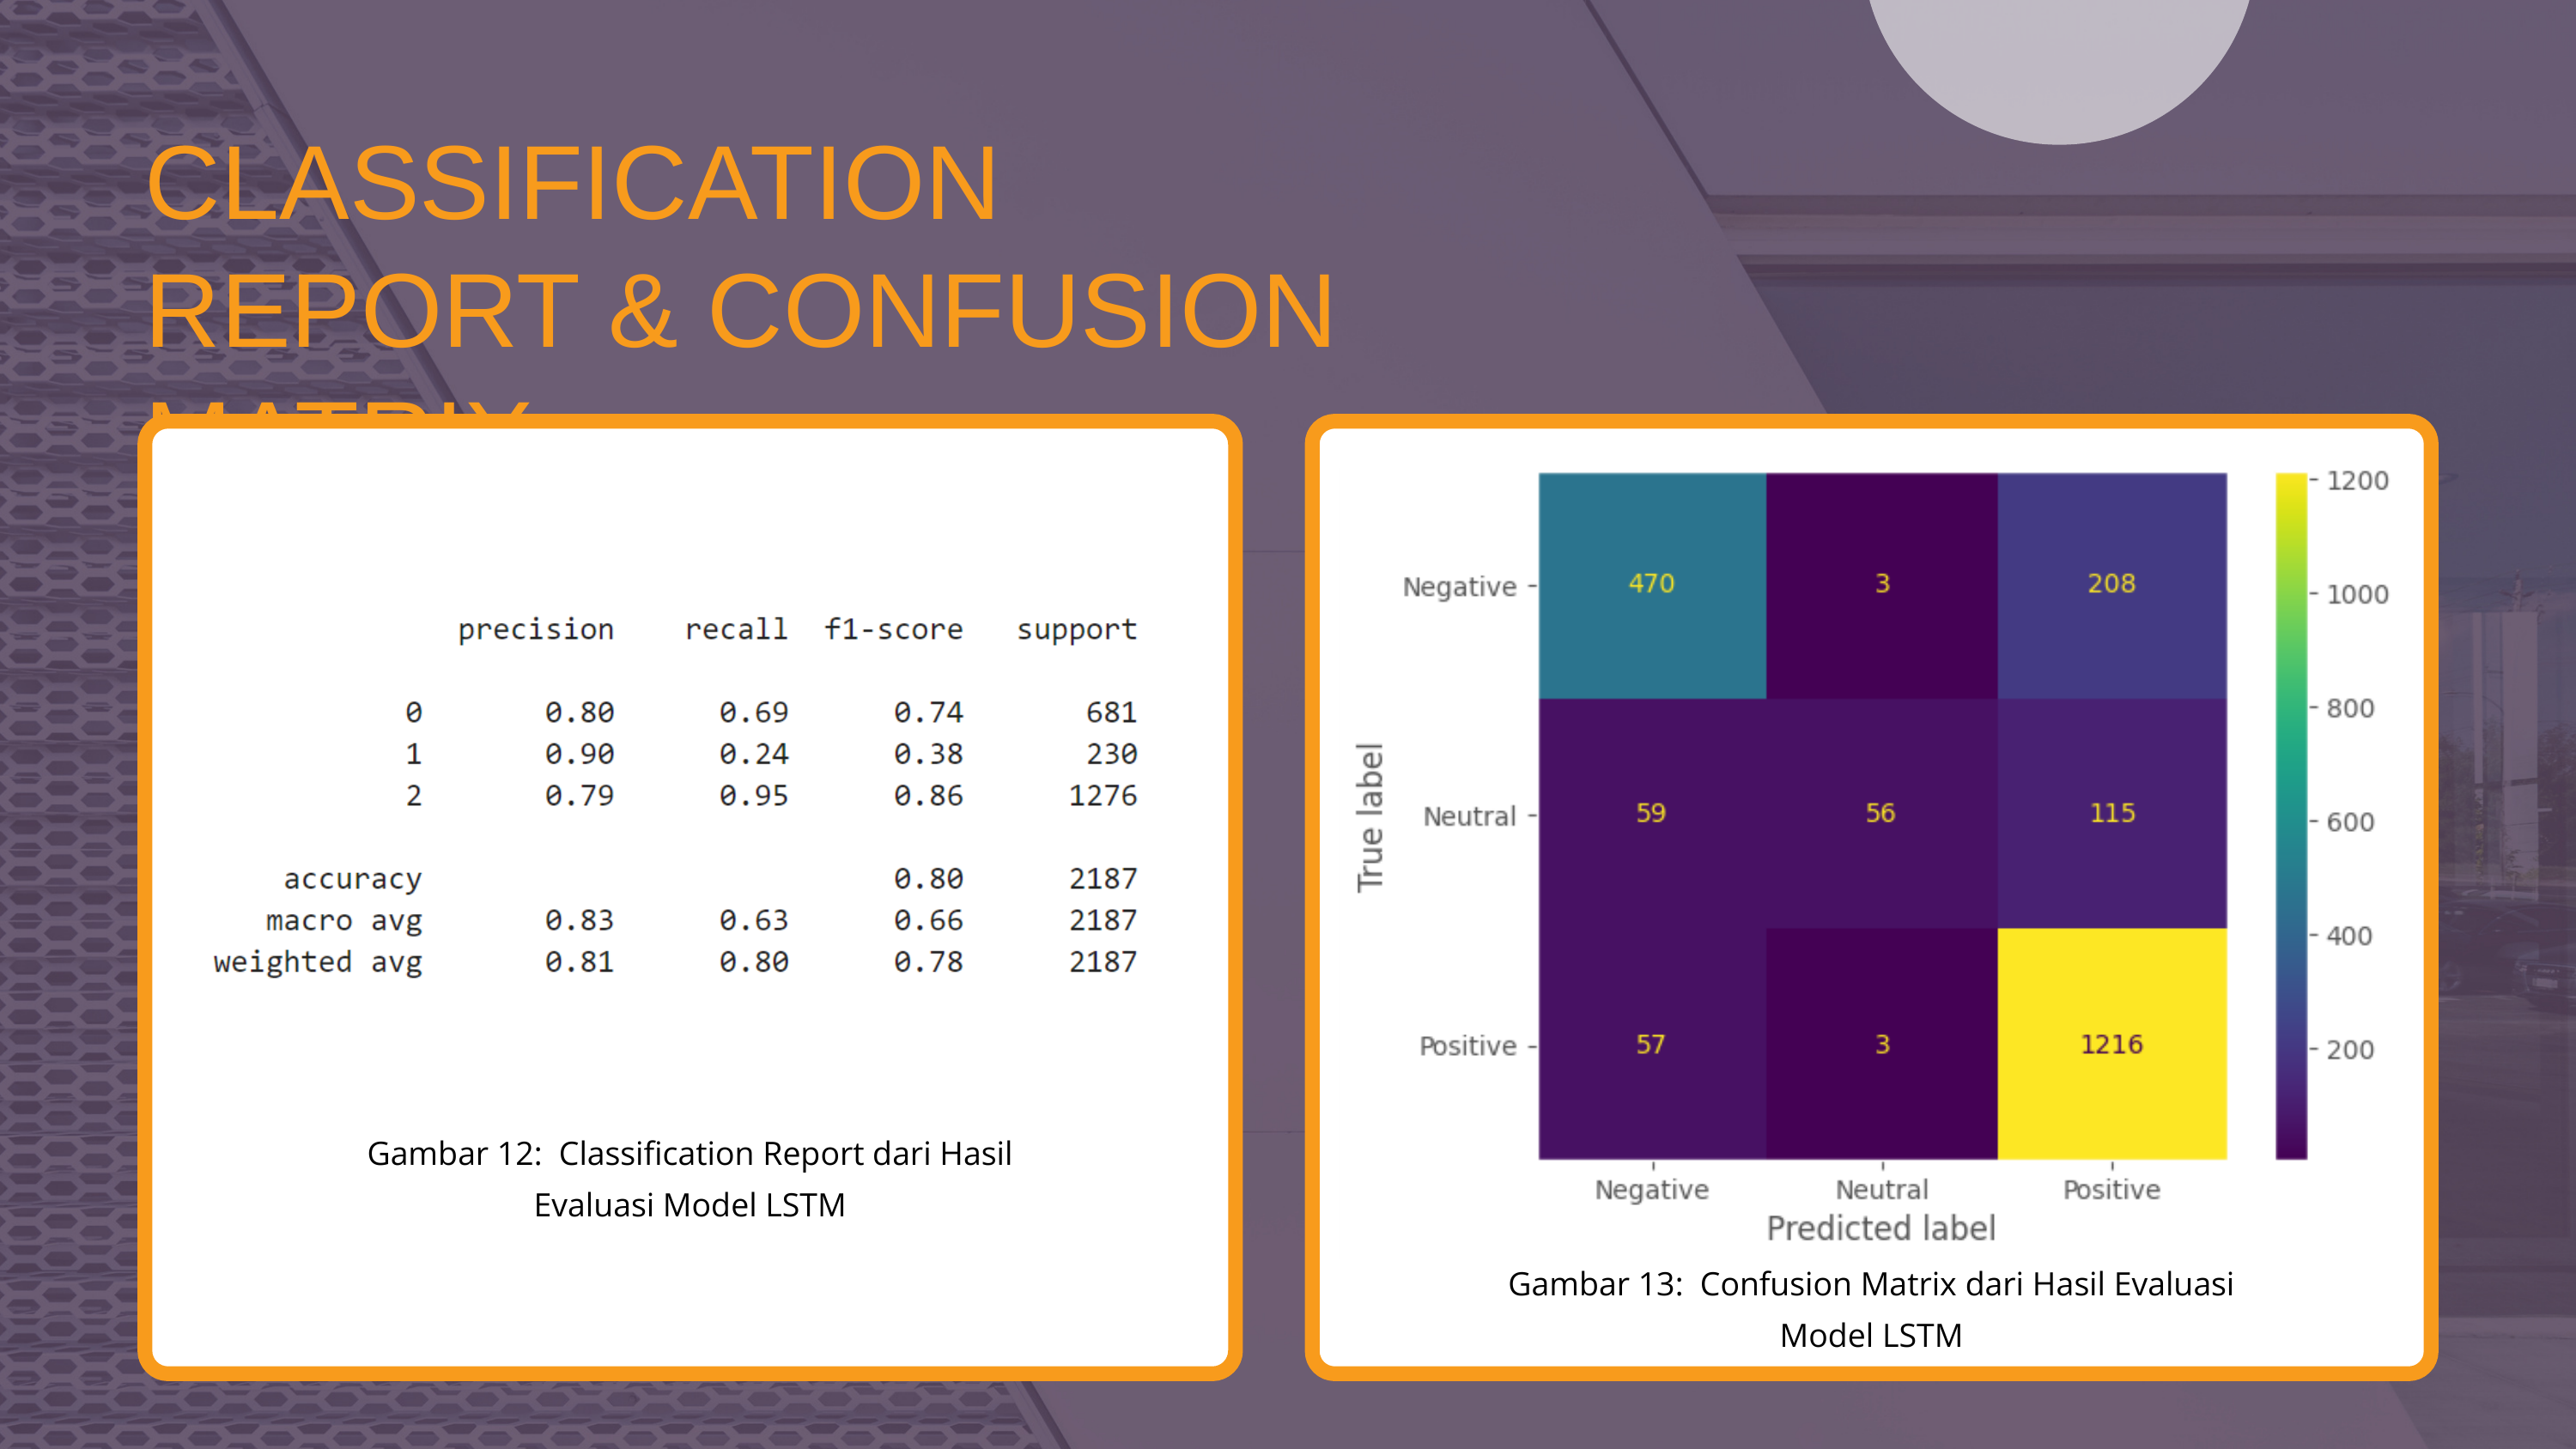

CLASSIFICATION REPORT & CONFUSION MATRIX

Gambar 12:  Classification Report dari Hasil Evaluasi Model LSTM
Gambar 13:  Confusion Matrix dari Hasil Evaluasi Model LSTM